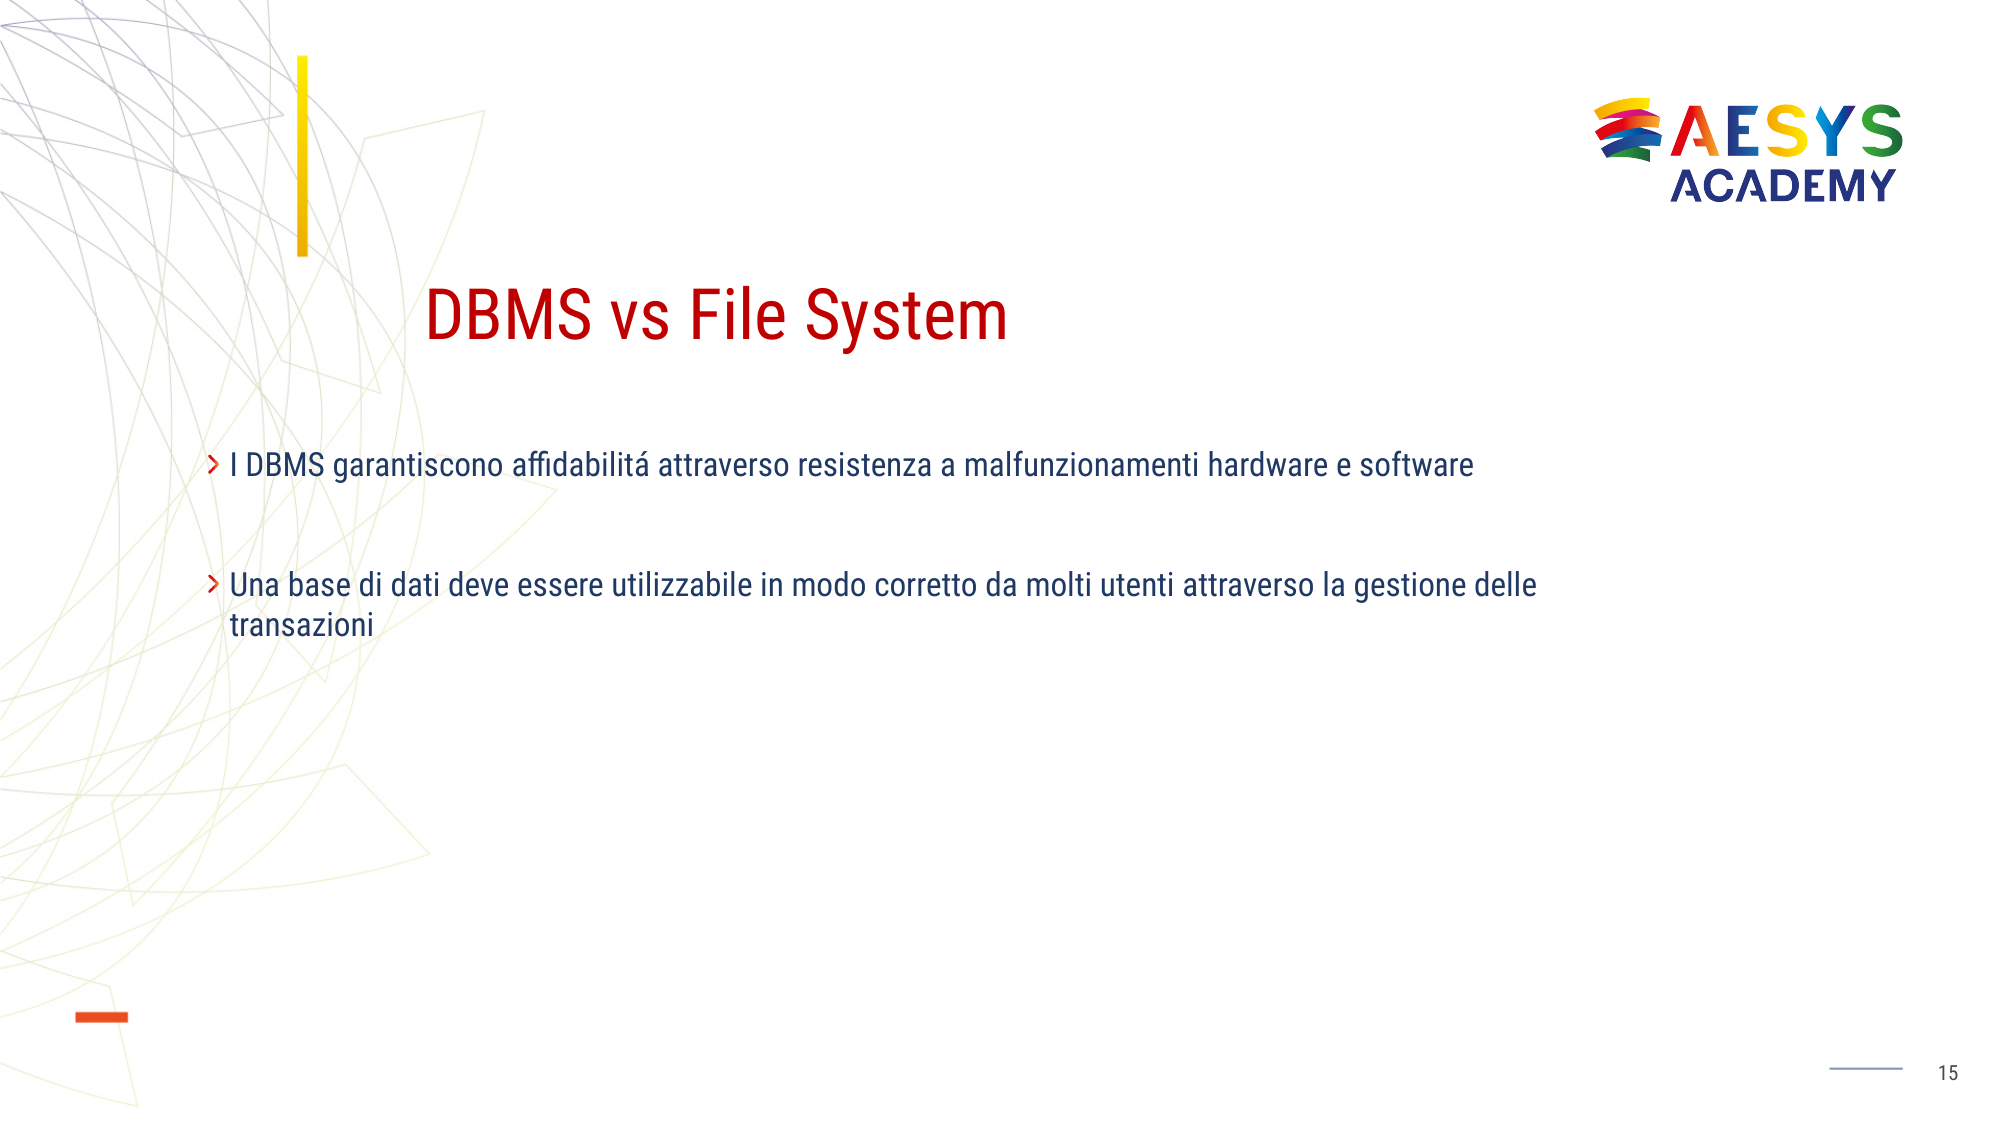

# DBMS vs File System
I DBMS garantiscono affidabilitá attraverso resistenza a malfunzionamenti hardware e software

Una base di dati deve essere utilizzabile in modo corretto da molti utenti attraverso la gestione delle transazioni

15